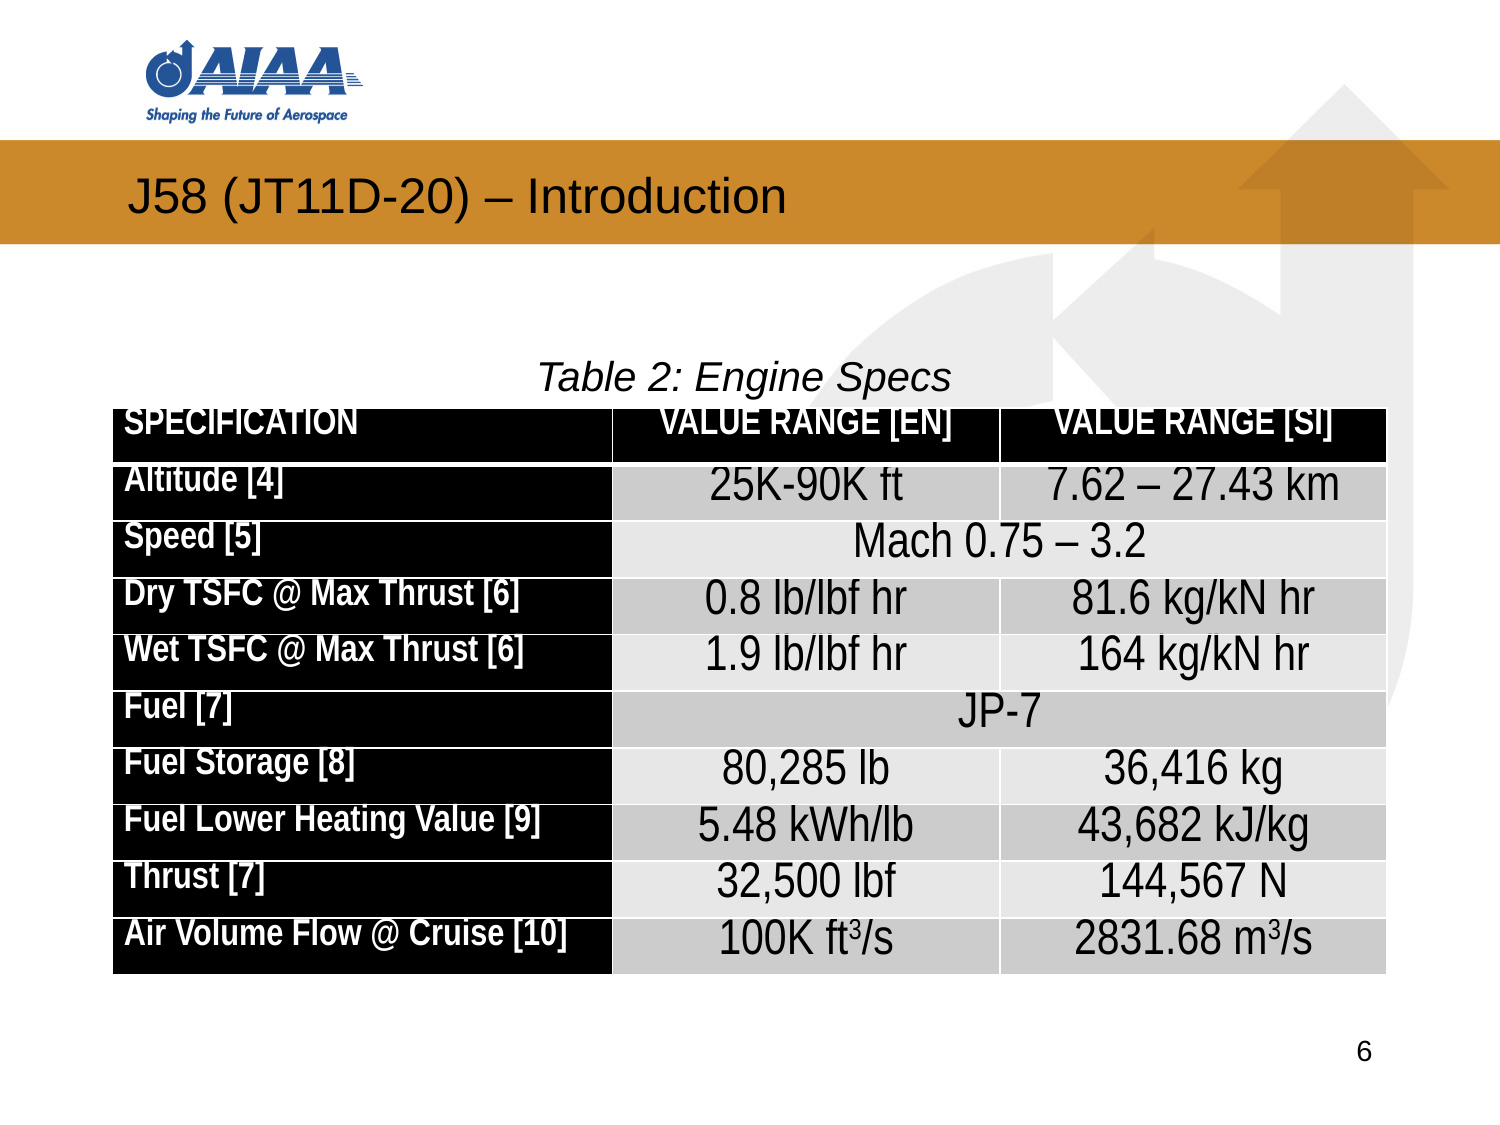

# J58 (JT11D-20) – Introduction
Table 2: Engine Specs
| SPECIFICATION | VALUE RANGE [EN] | VALUE RANGE [SI] |
| --- | --- | --- |
| Altitude [4] | 25K-90K ft | 7.62 – 27.43 km |
| Speed [5] | Mach 0.75 – 3.2 |  |
| Dry TSFC @ Max Thrust [6] | 0.8 lb/lbf hr | 81.6 kg/kN hr |
| Wet TSFC @ Max Thrust [6] | 1.9 lb/lbf hr | 164 kg/kN hr |
| Fuel [7] | JP-7 |  |
| Fuel Storage [8] | 80,285 lb | 36,416 kg |
| Fuel Lower Heating Value [9] | 5.48 kWh/lb | 43,682 kJ/kg |
| Thrust [7] | 32,500 lbf | 144,567 N |
| Air Volume Flow @ Cruise [10] | 100K ft3/s | 2831.68 m3/s |
6